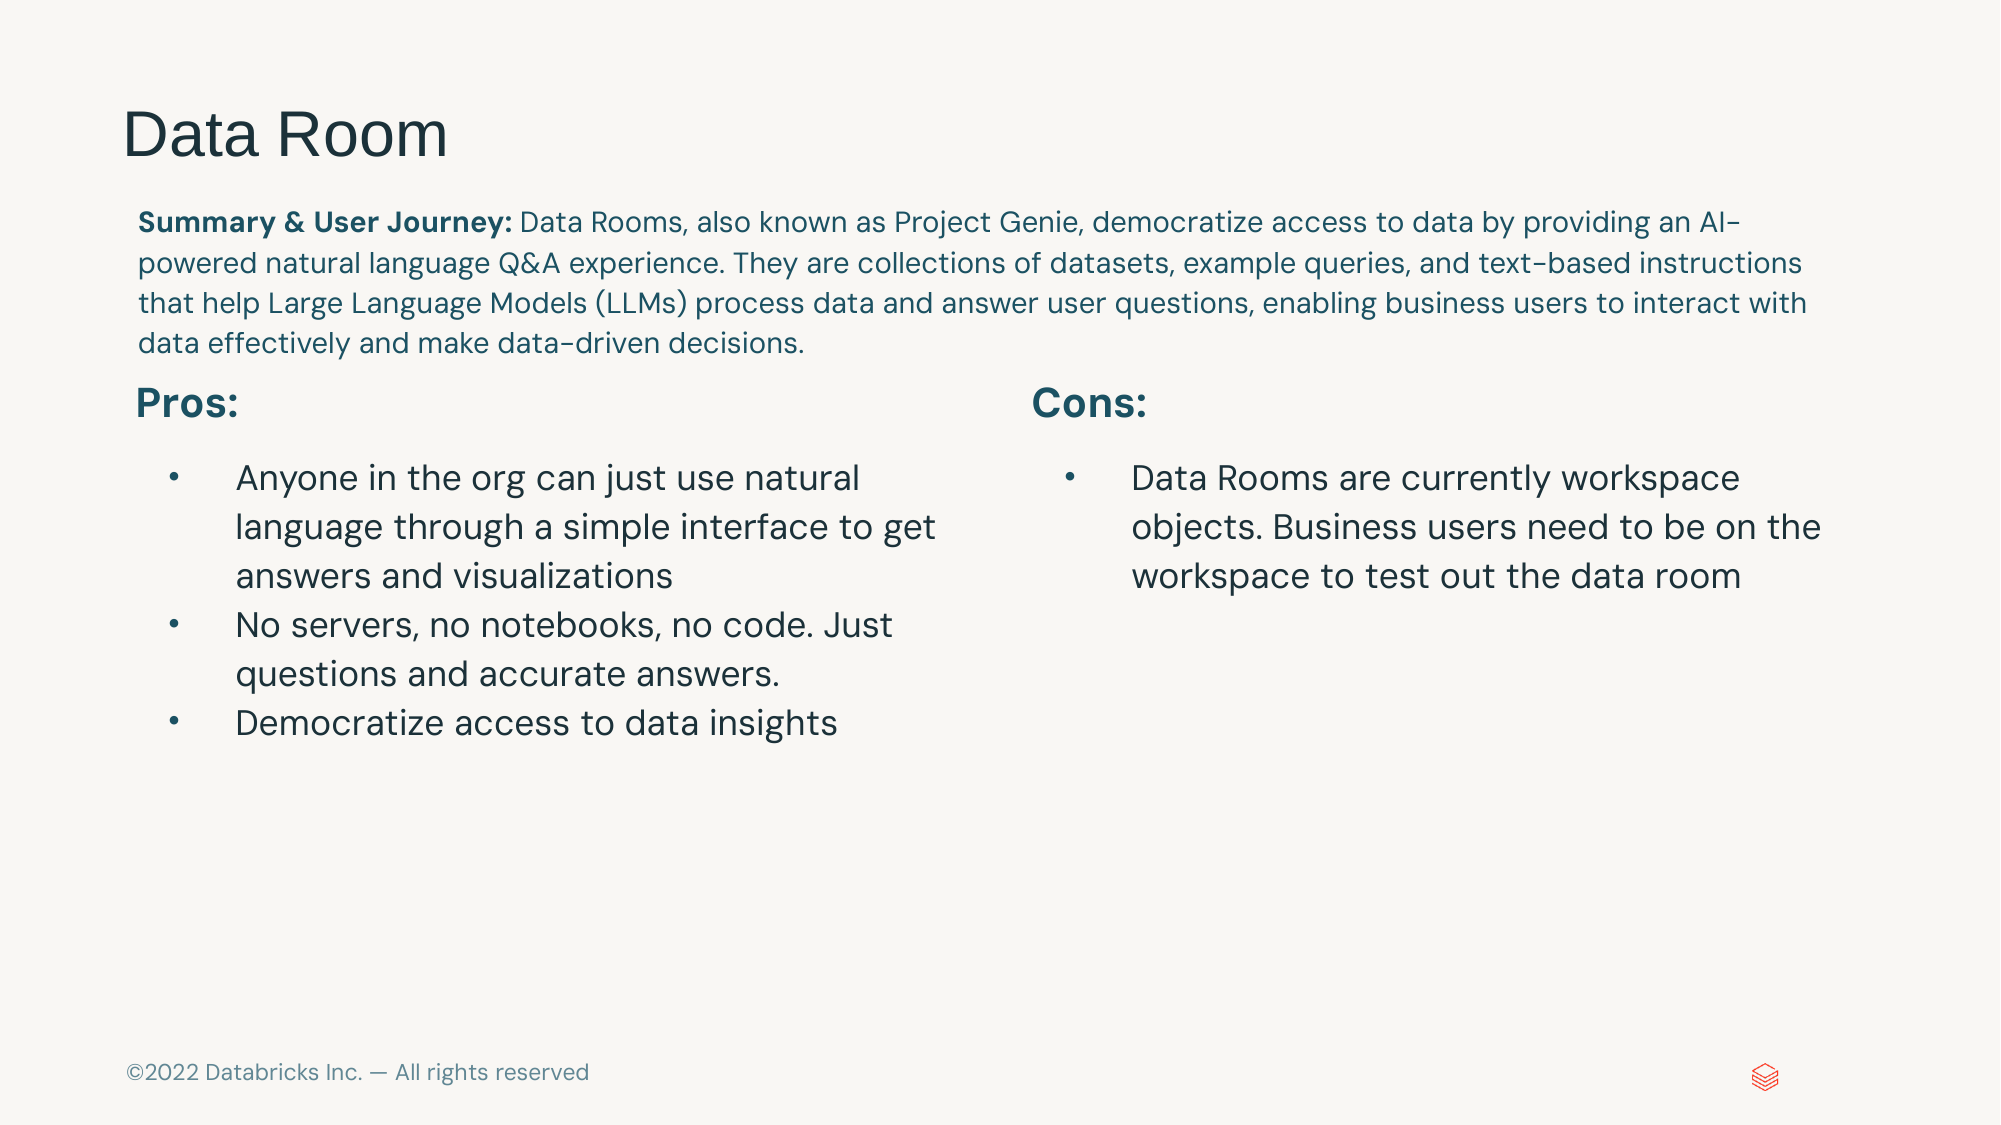

# Data Room
Summary & User Journey: Data Rooms, also known as Project Genie, democratize access to data by providing an AI-powered natural language Q&A experience. They are collections of datasets, example queries, and text-based instructions that help Large Language Models (LLMs) process data and answer user questions, enabling business users to interact with data effectively and make data-driven decisions.
Pros:
Anyone in the org can just use natural language through a simple interface to get answers and visualizations
No servers, no notebooks, no code. Just questions and accurate answers.
Democratize access to data insights

Cons:
Data Rooms are currently workspace objects. Business users need to be on the workspace to test out the data room